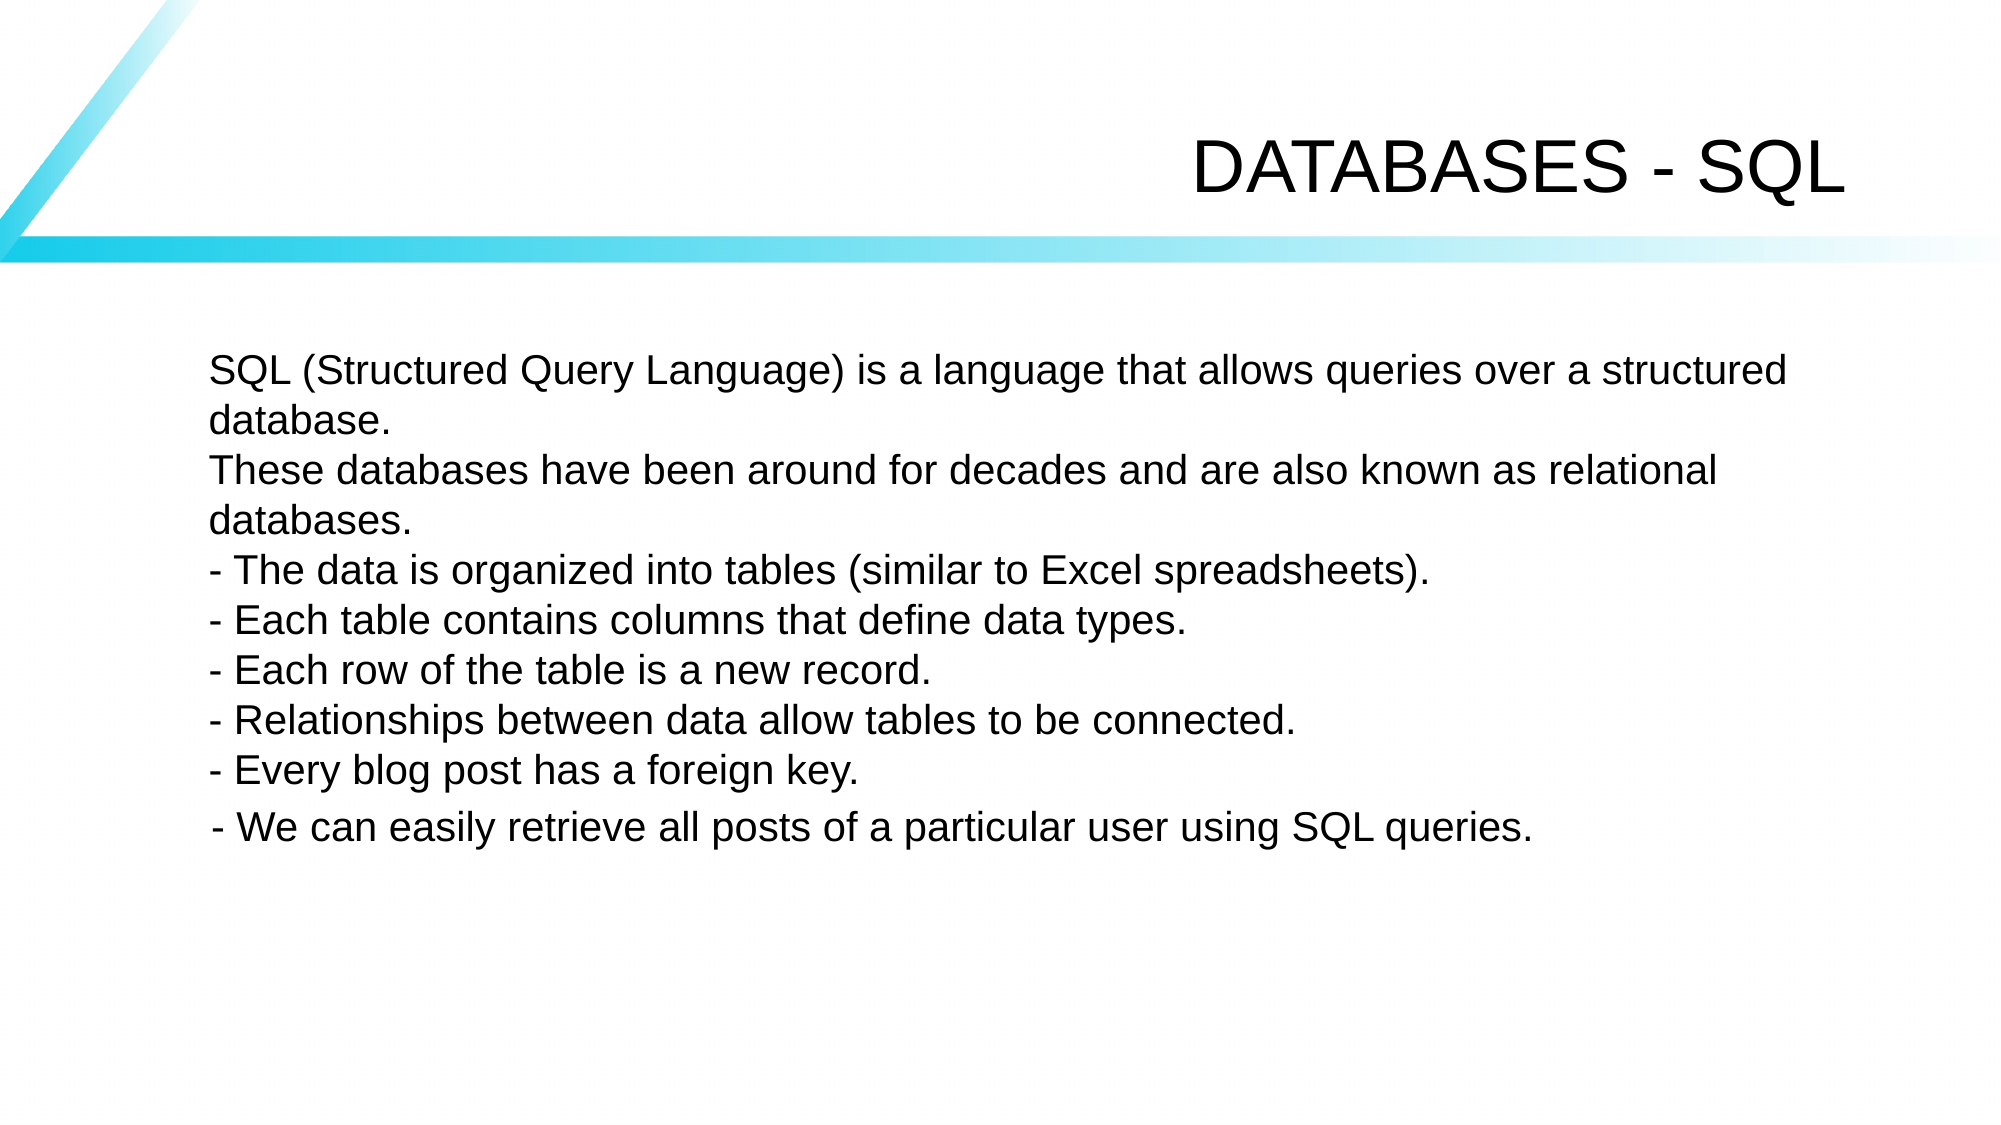

# DATABASES - SQL
SQL (Structured Query Language) is a language that allows queries over a structured database.
These databases have been around for decades and are also known as relational databases.
- The data is organized into tables (similar to Excel spreadsheets).
- Each table contains columns that define data types.
- Each row of the table is a new record.
- Relationships between data allow tables to be connected.
- Every blog post has a foreign key.
- We can easily retrieve all posts of a particular user using SQL queries.